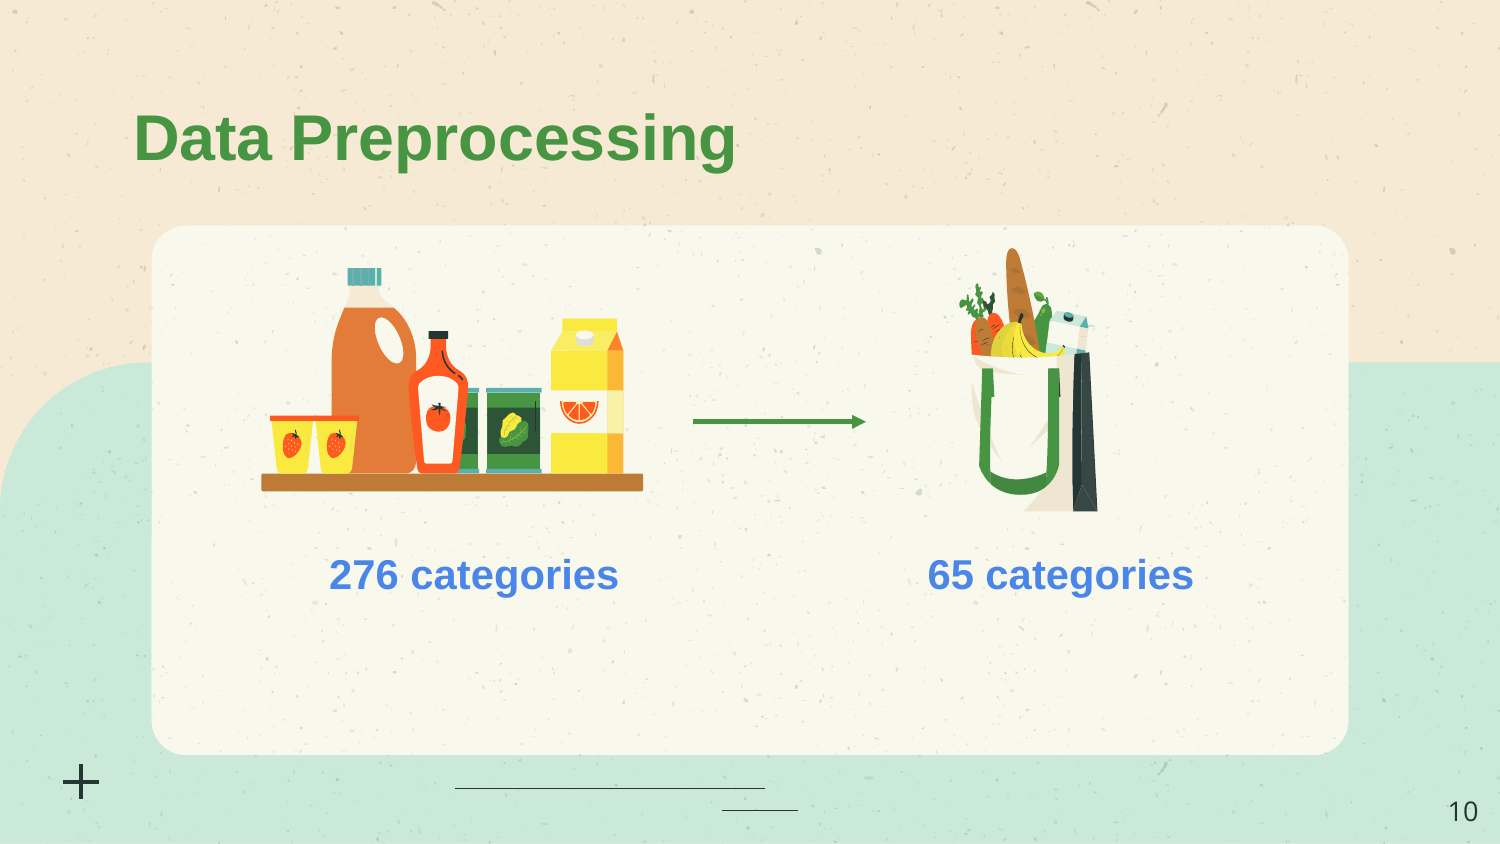

# Data Preprocessing

276 categories
65 categories
10